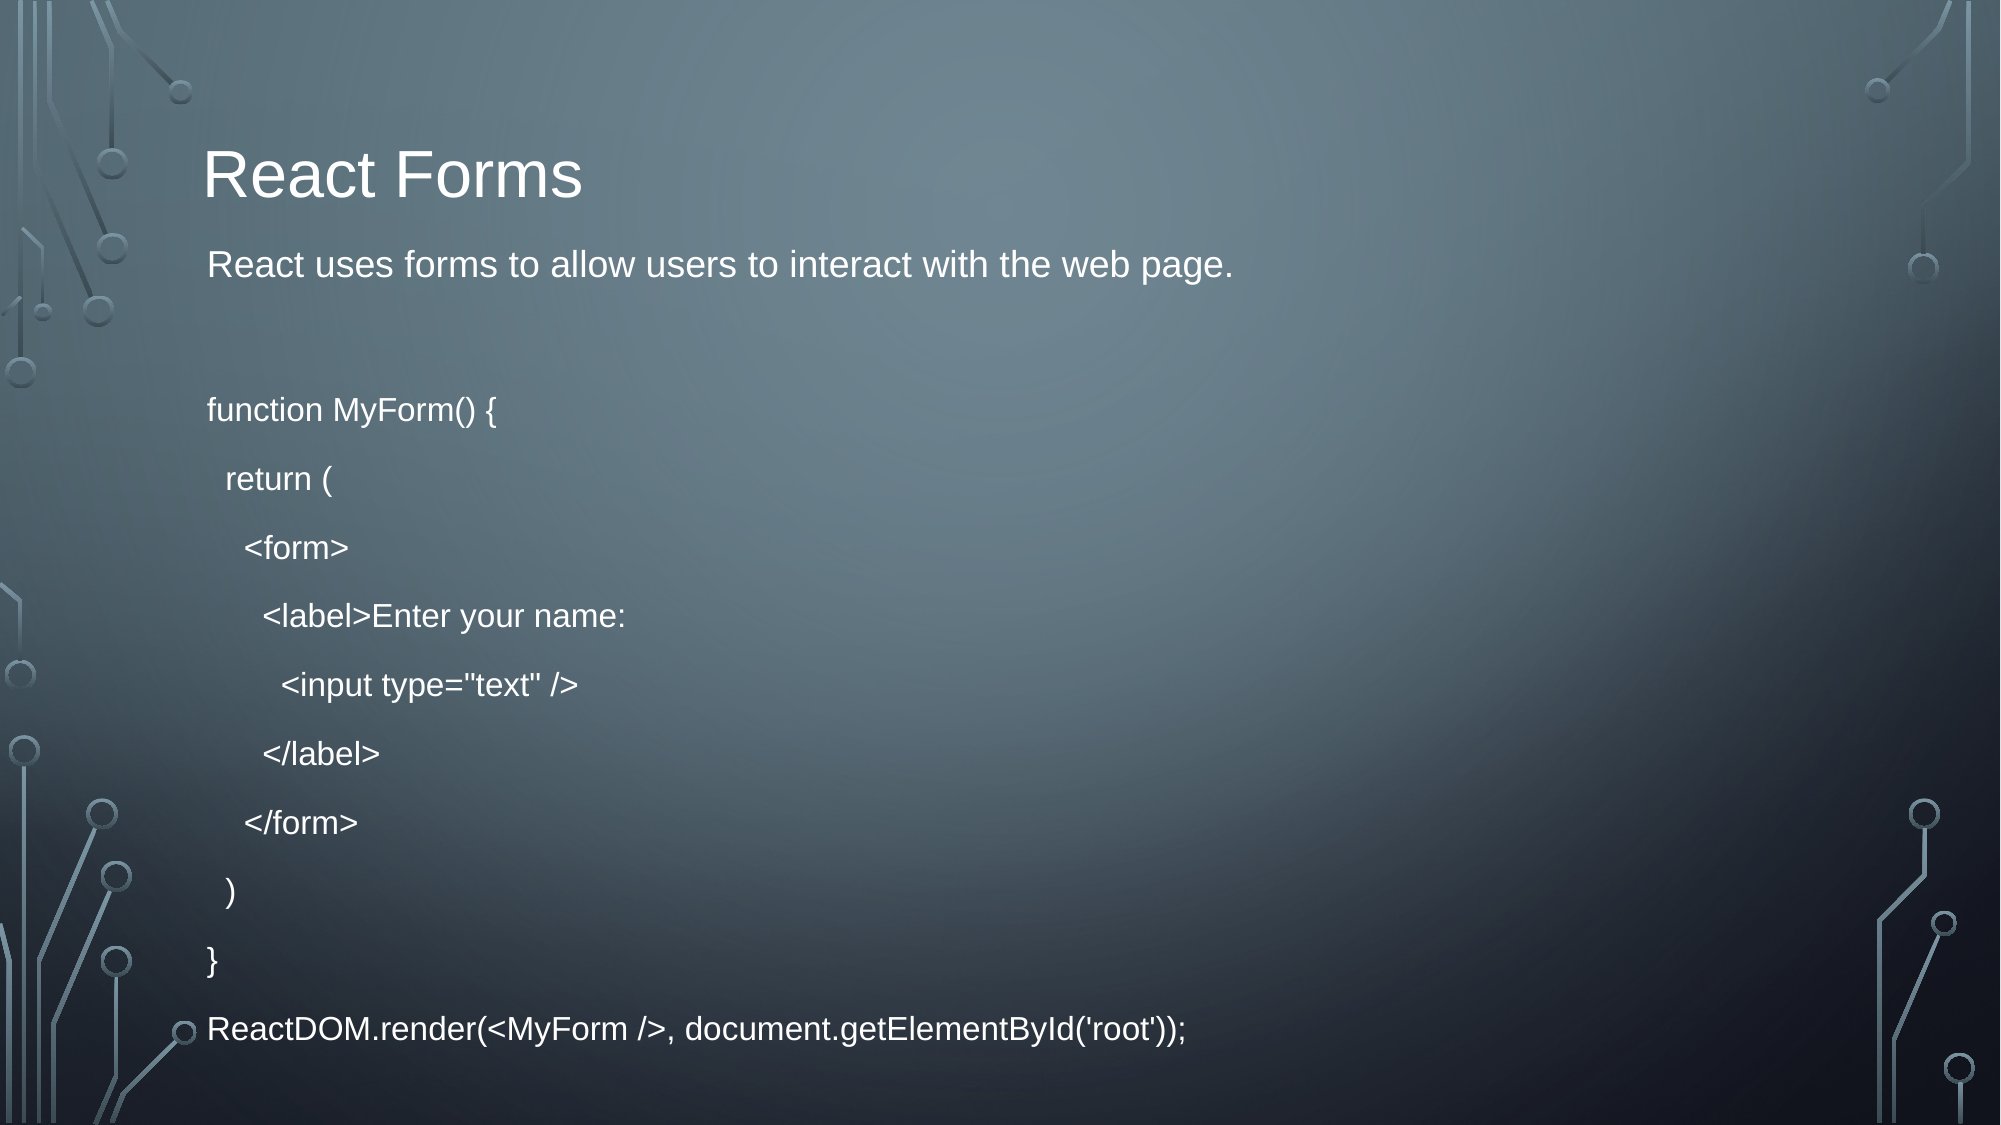

# React Forms
React uses forms to allow users to interact with the web page.

function MyForm() {
  return (
    <form>
      <label>Enter your name:
        <input type="text" />
      </label>
    </form>
  )
}
ReactDOM.render(<MyForm />, document.getElementById('root'));